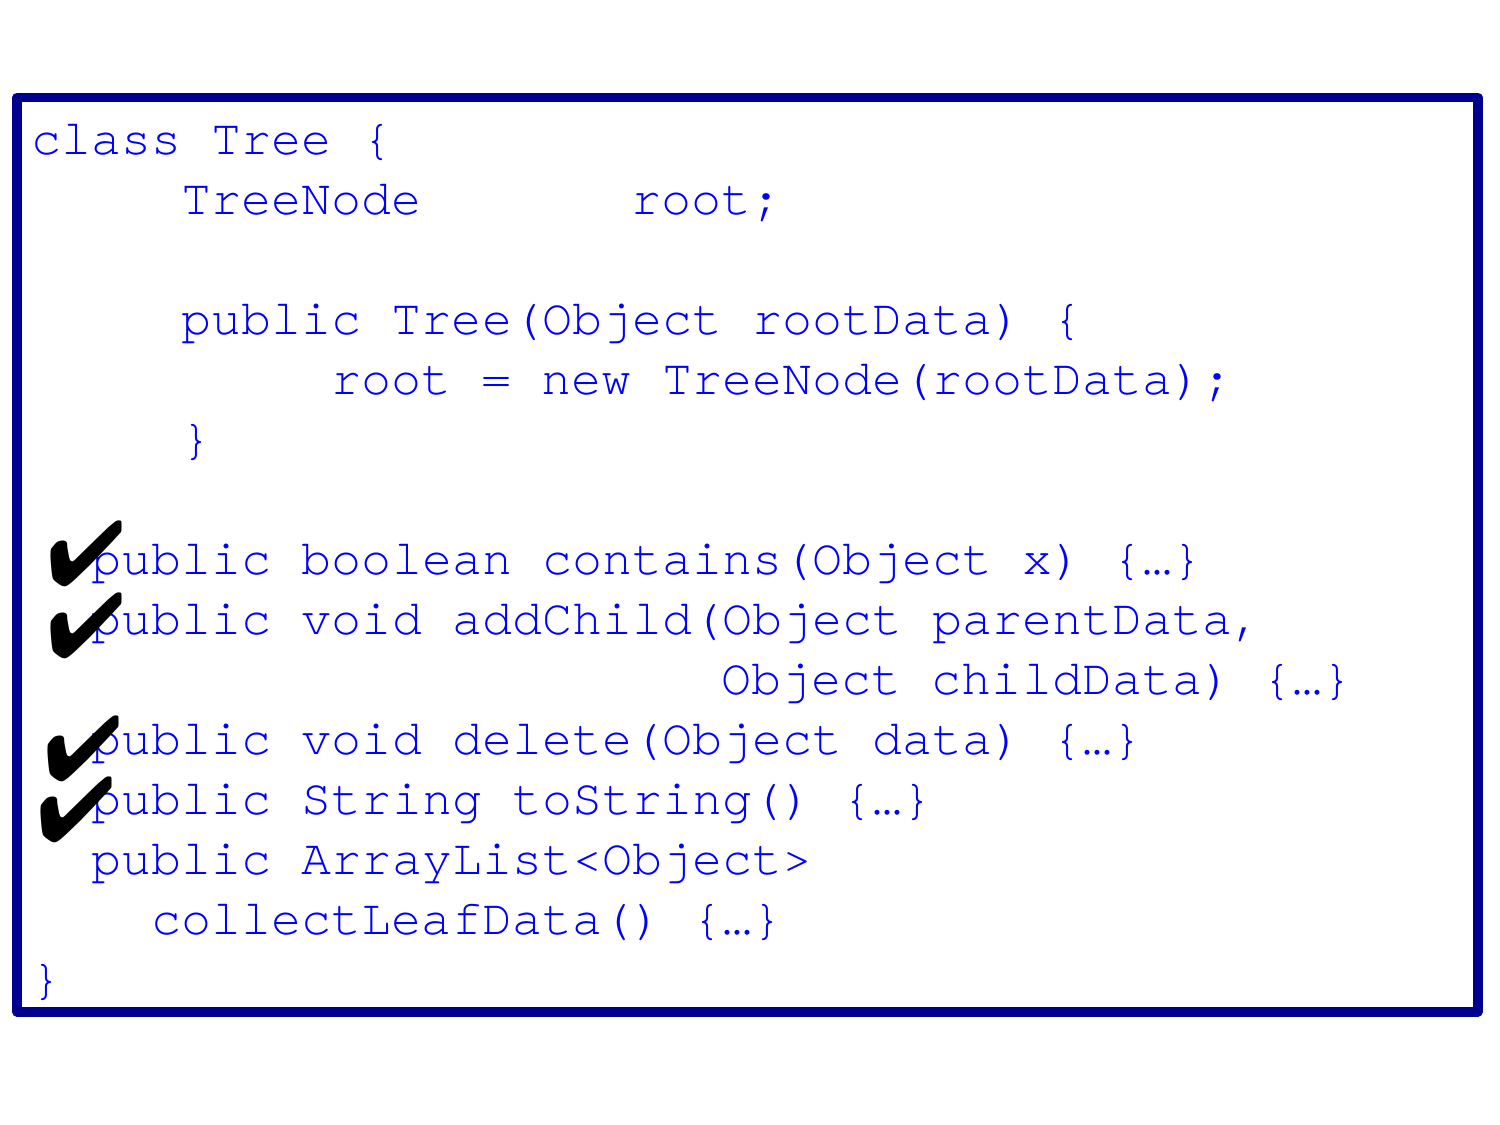

class Tree {
	TreeNode		root;

	public Tree(Object rootData) {
		root = new TreeNode(rootData);
	}

  public boolean contains(Object x) {…}
  public void addChild(Object parentData,
                       Object childData) {…}
  public void delete(Object data) {…}
  public String toString() {…}
  public ArrayList<Object>
    collectLeafData() {…}
}
✔
✔
✔
✔